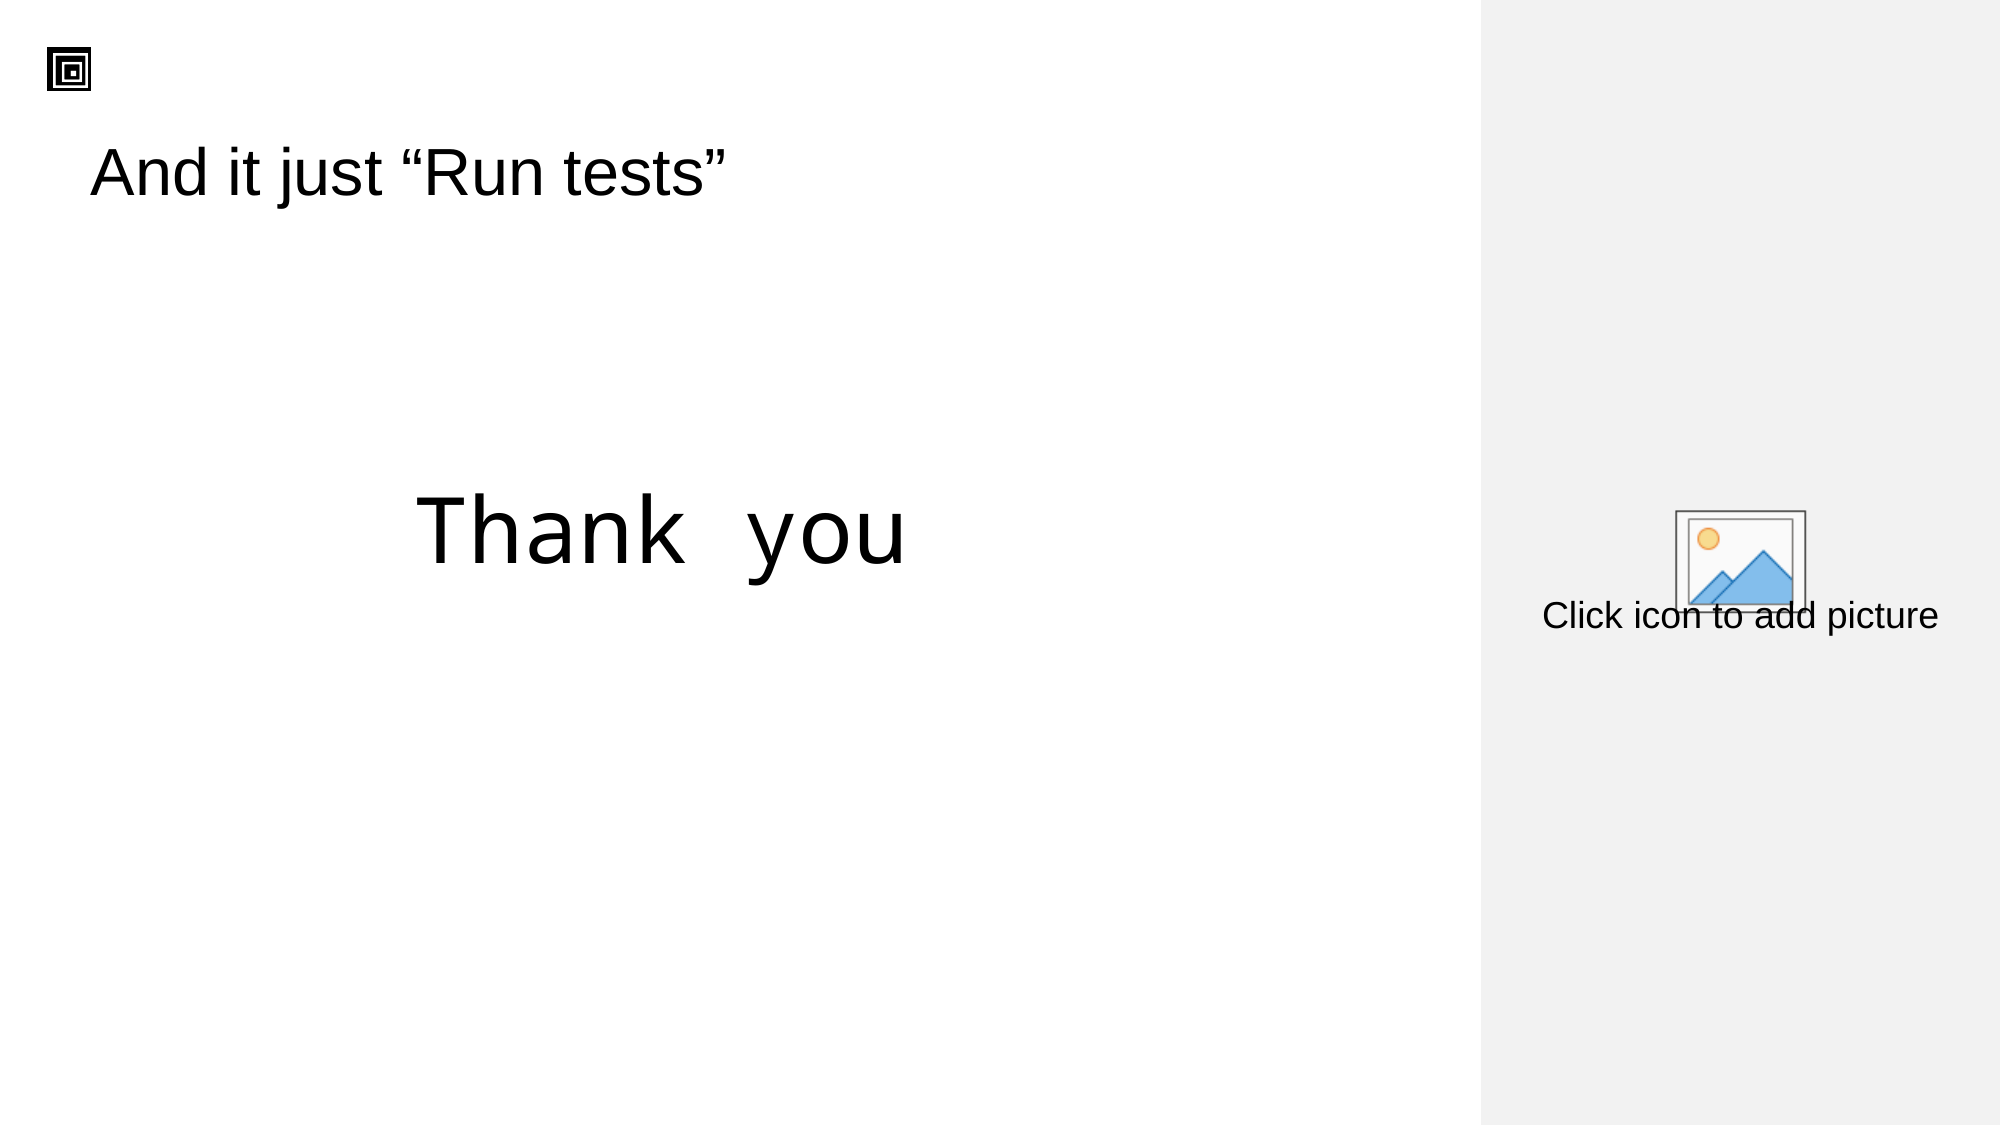

# And it just “Run tests”

Thank you